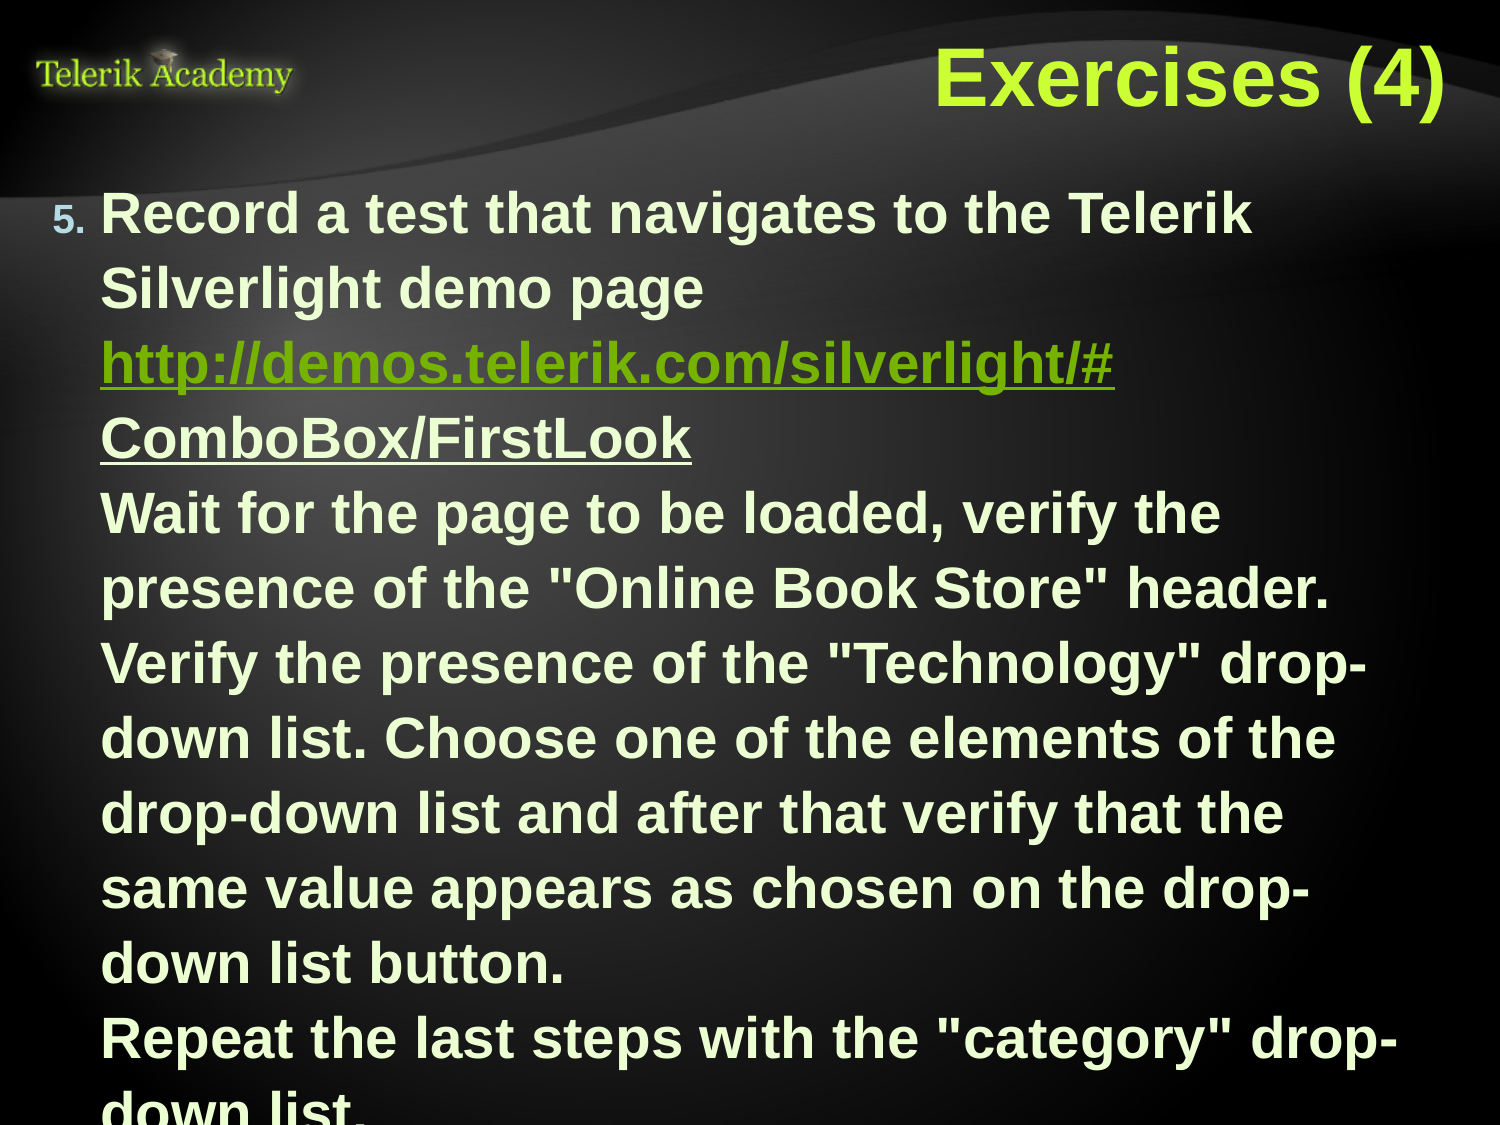

# Exercises (4)
Record a test that navigates to the Telerik Silverlight demo page http://demos.telerik.com/silverlight/#ComboBox/FirstLook
Wait for the page to be loaded, verify the presence of the "Online Book Store" header.
Verify the presence of the "Technology" drop-down list. Choose one of the elements of the drop-down list and after that verify that the same value appears as chosen on the drop-down list button.
Repeat the last steps with the "category" drop-down list.